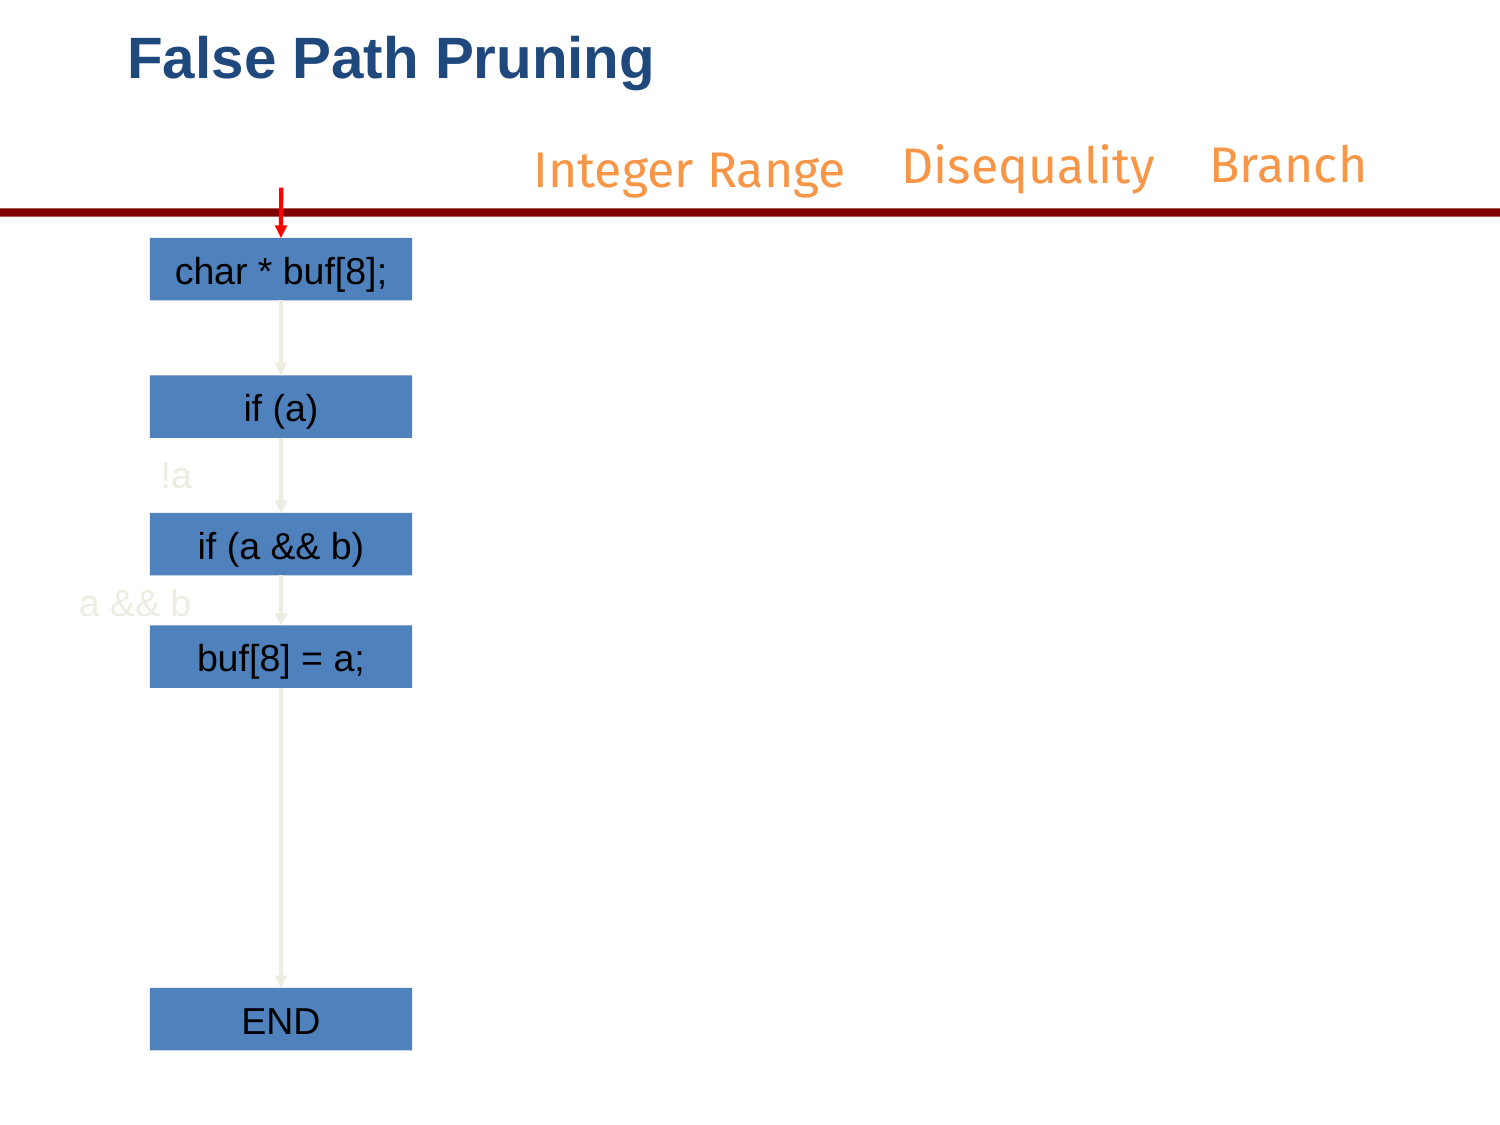

# False Path Pruning
Branch
Disequality
Integer Range
char * buf[8];
if (a)
!a
if (a && b)
a && b
buf[8] = a;
END
62